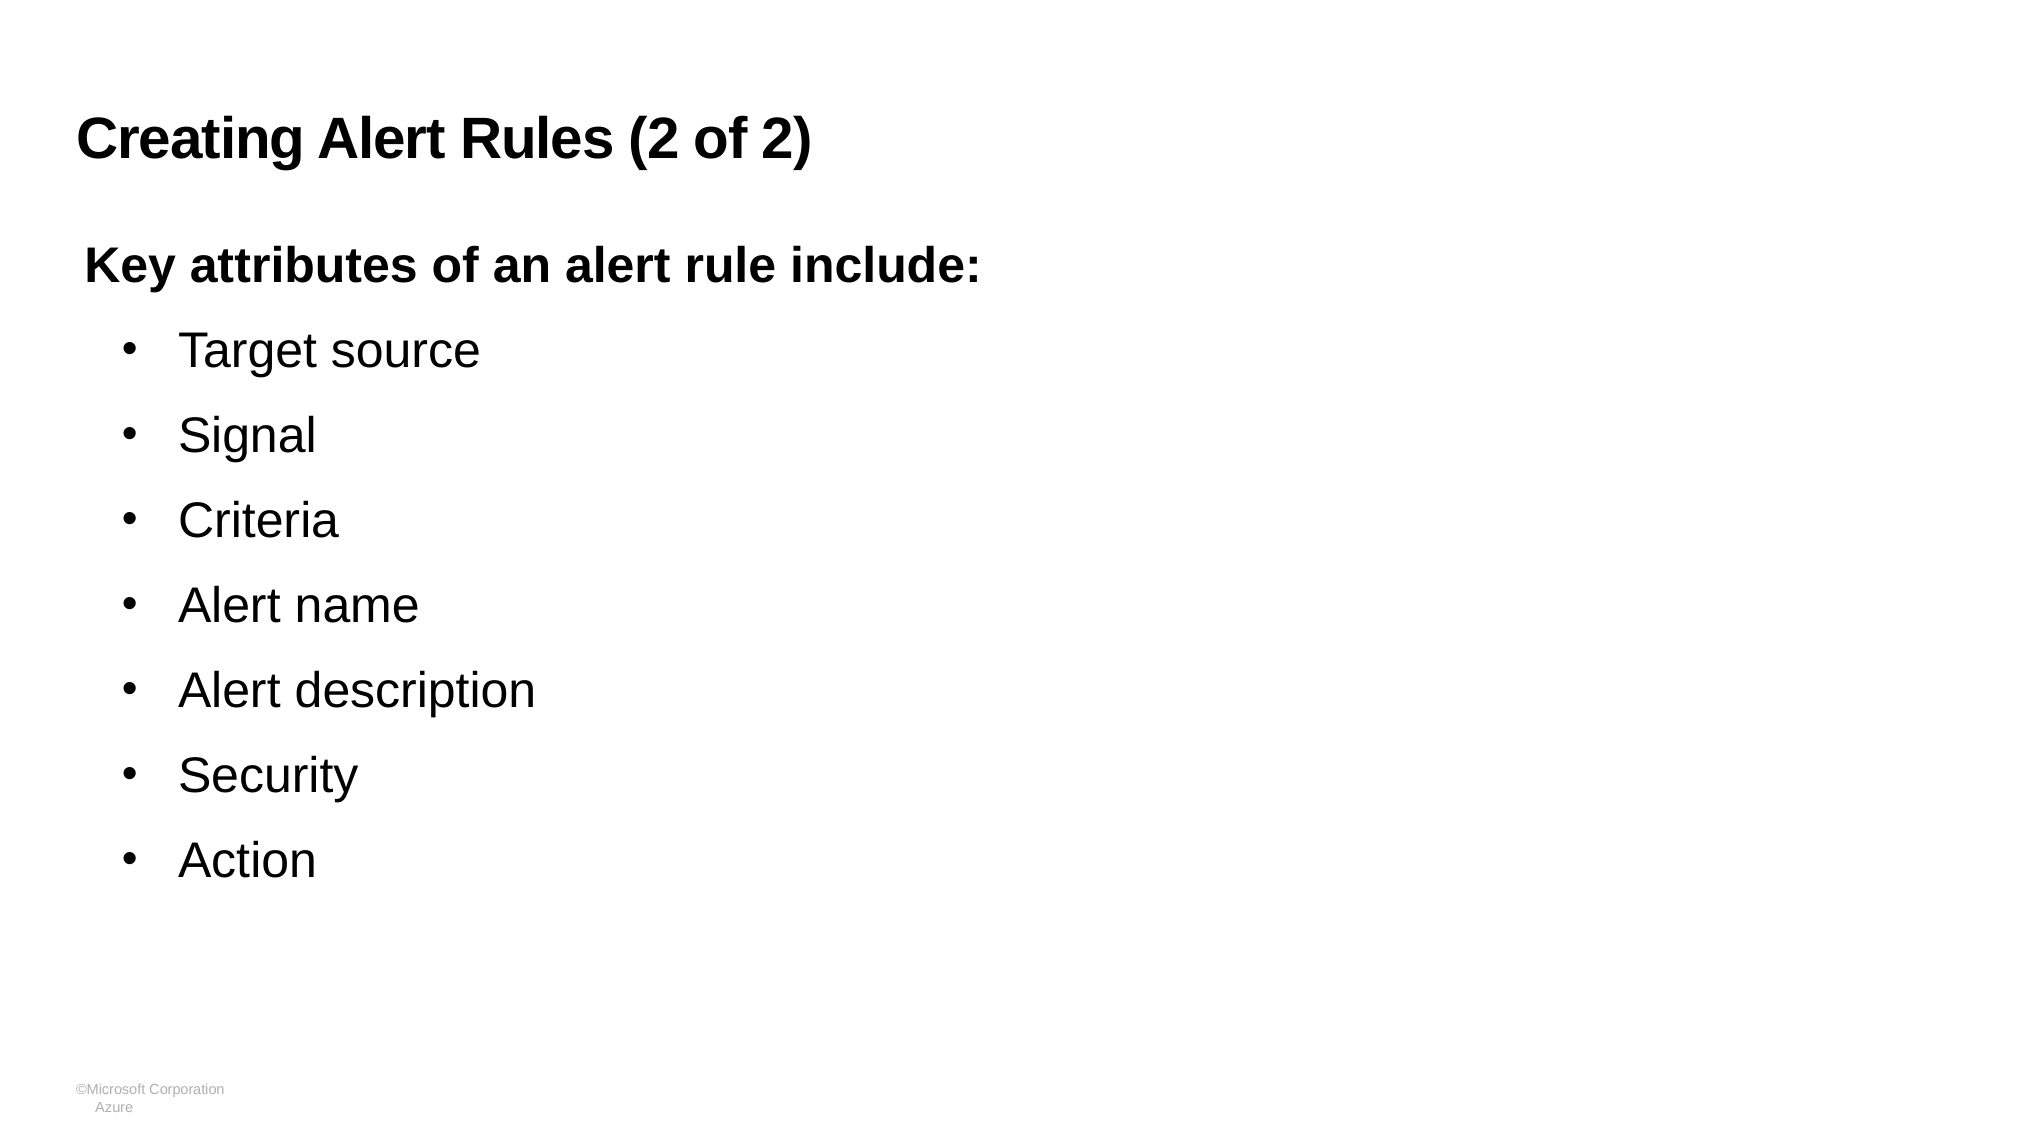

# Creating Alert Rules (2 of 2)
Key attributes of an alert rule include:
Target source
Signal
Criteria
Alert name
Alert description
Security
Action